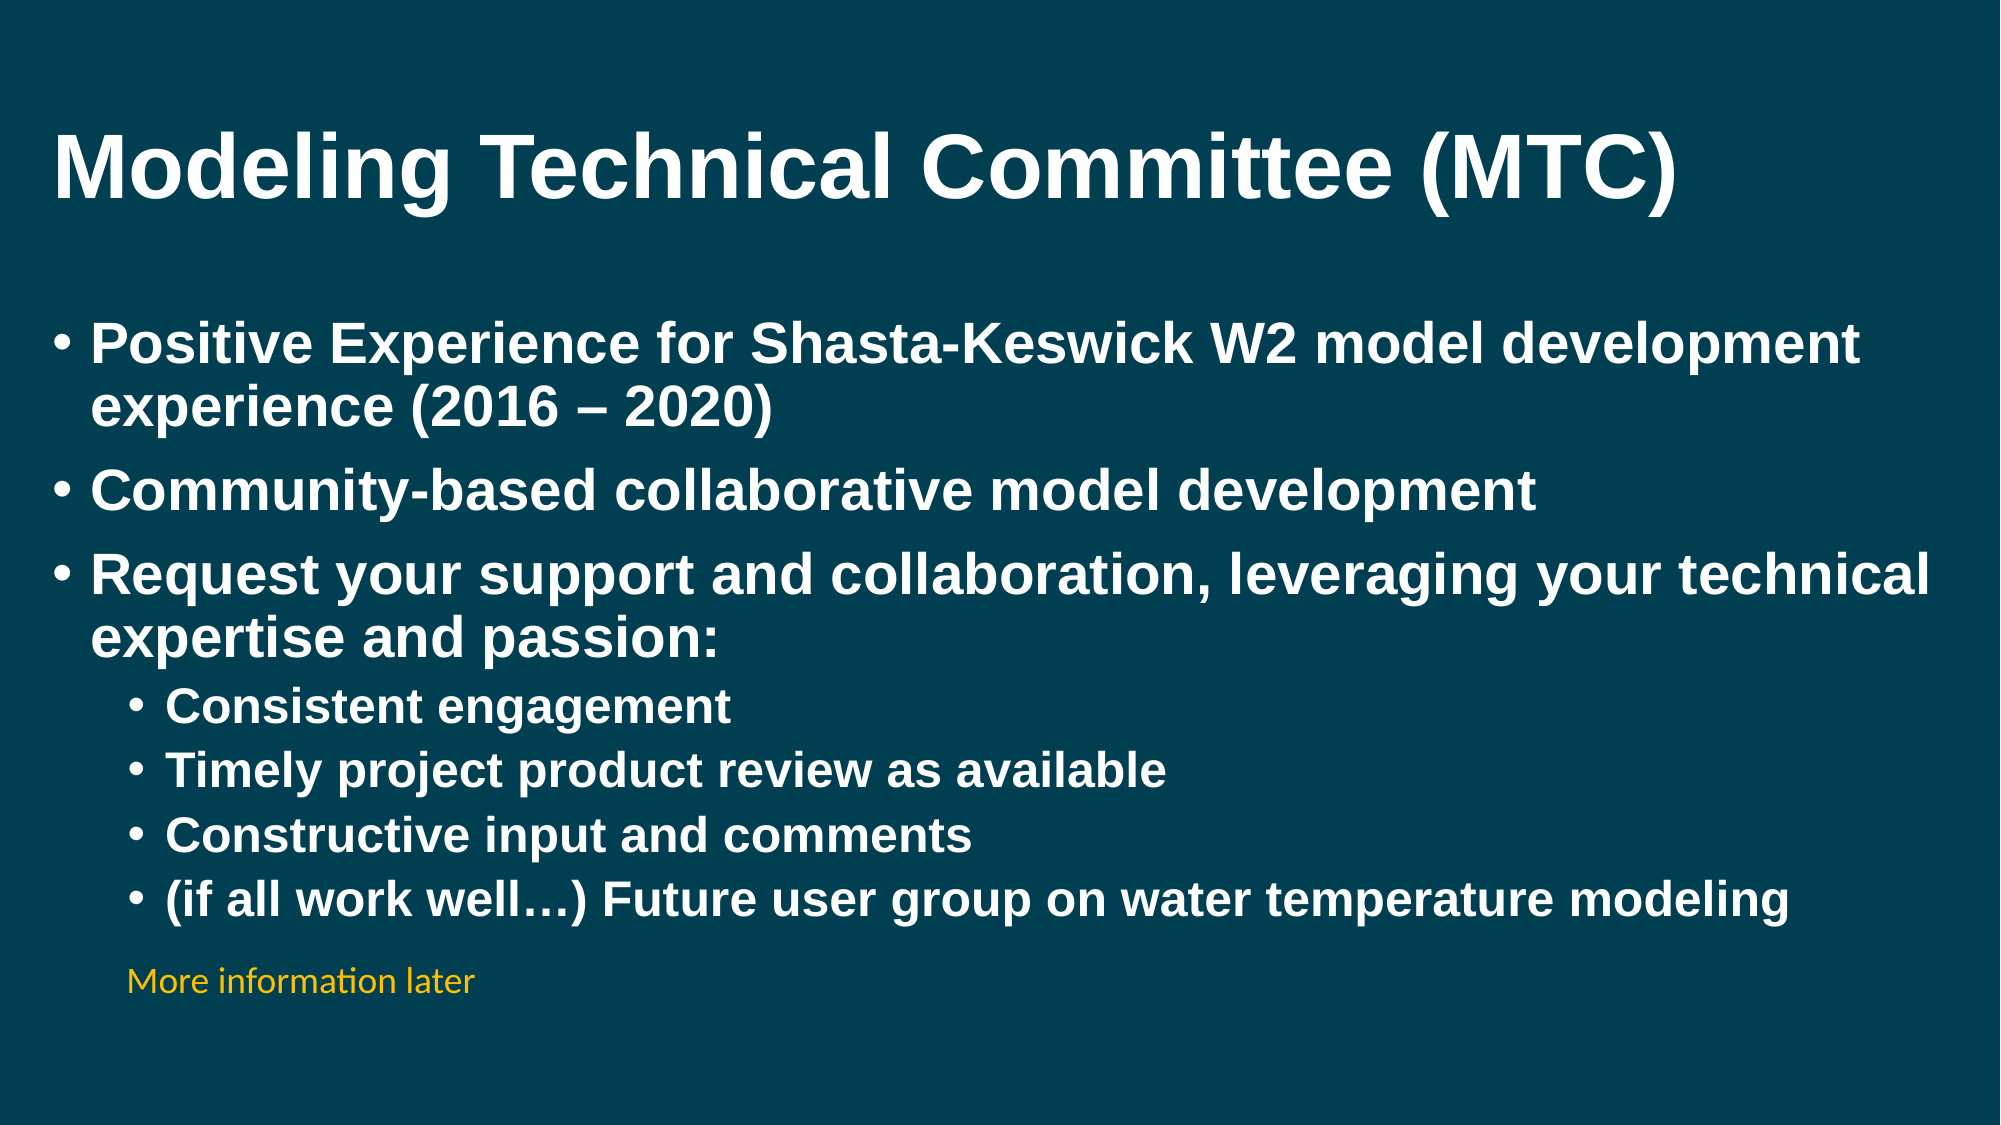

# Modeling Technical Committee (MTC)
Positive Experience for Shasta-Keswick W2 model development experience (2016 – 2020)
Community-based collaborative model development
Request your support and collaboration, leveraging your technical expertise and passion:
Consistent engagement
Timely project product review as available
Constructive input and comments
(if all work well…) Future user group on water temperature modeling

More information later